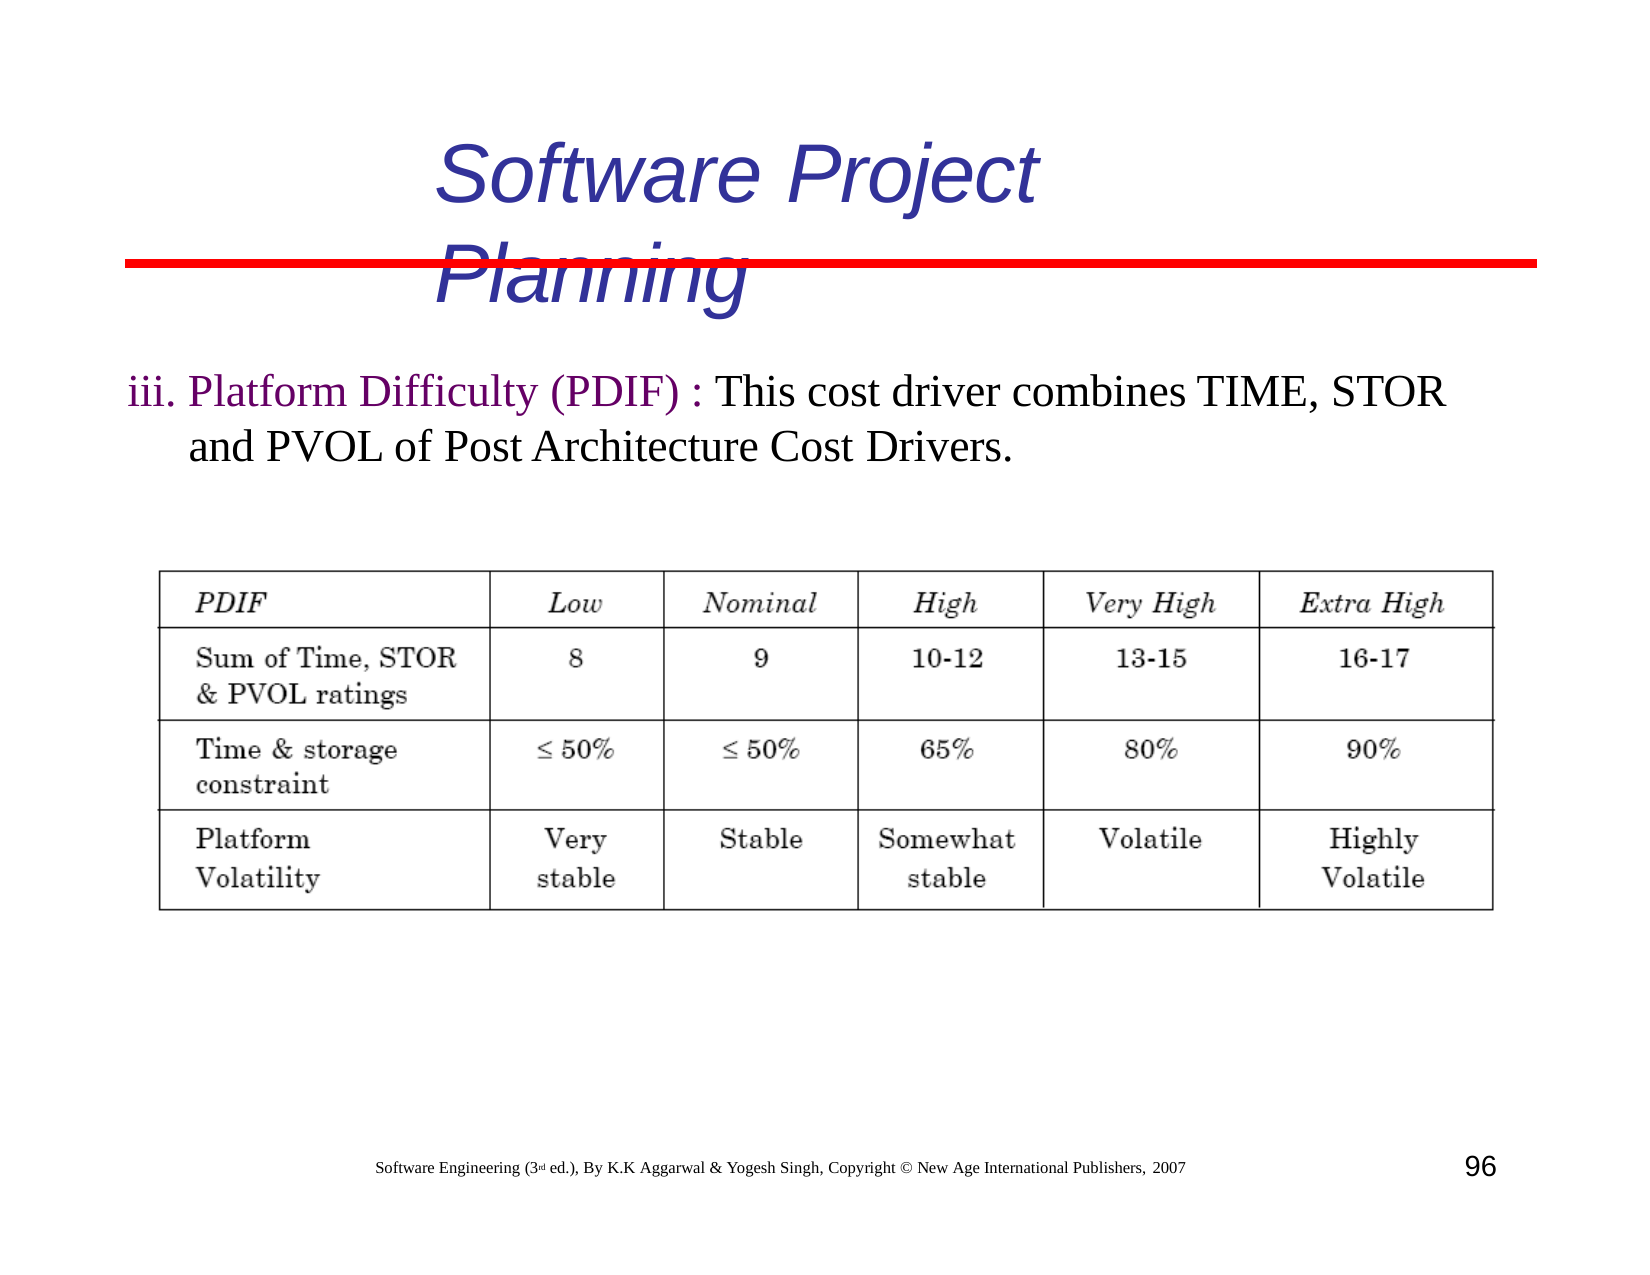

# Software Project Planning

iii. Platform Difficulty (PDIF) : This cost driver combines TIME, STOR  and PVOL of Post Architecture Cost Drivers.

96
Software Engineering (3rd  ed.), By K.K Aggarwal & Yogesh Singh, Copyright © New Age International Publishers, 2007